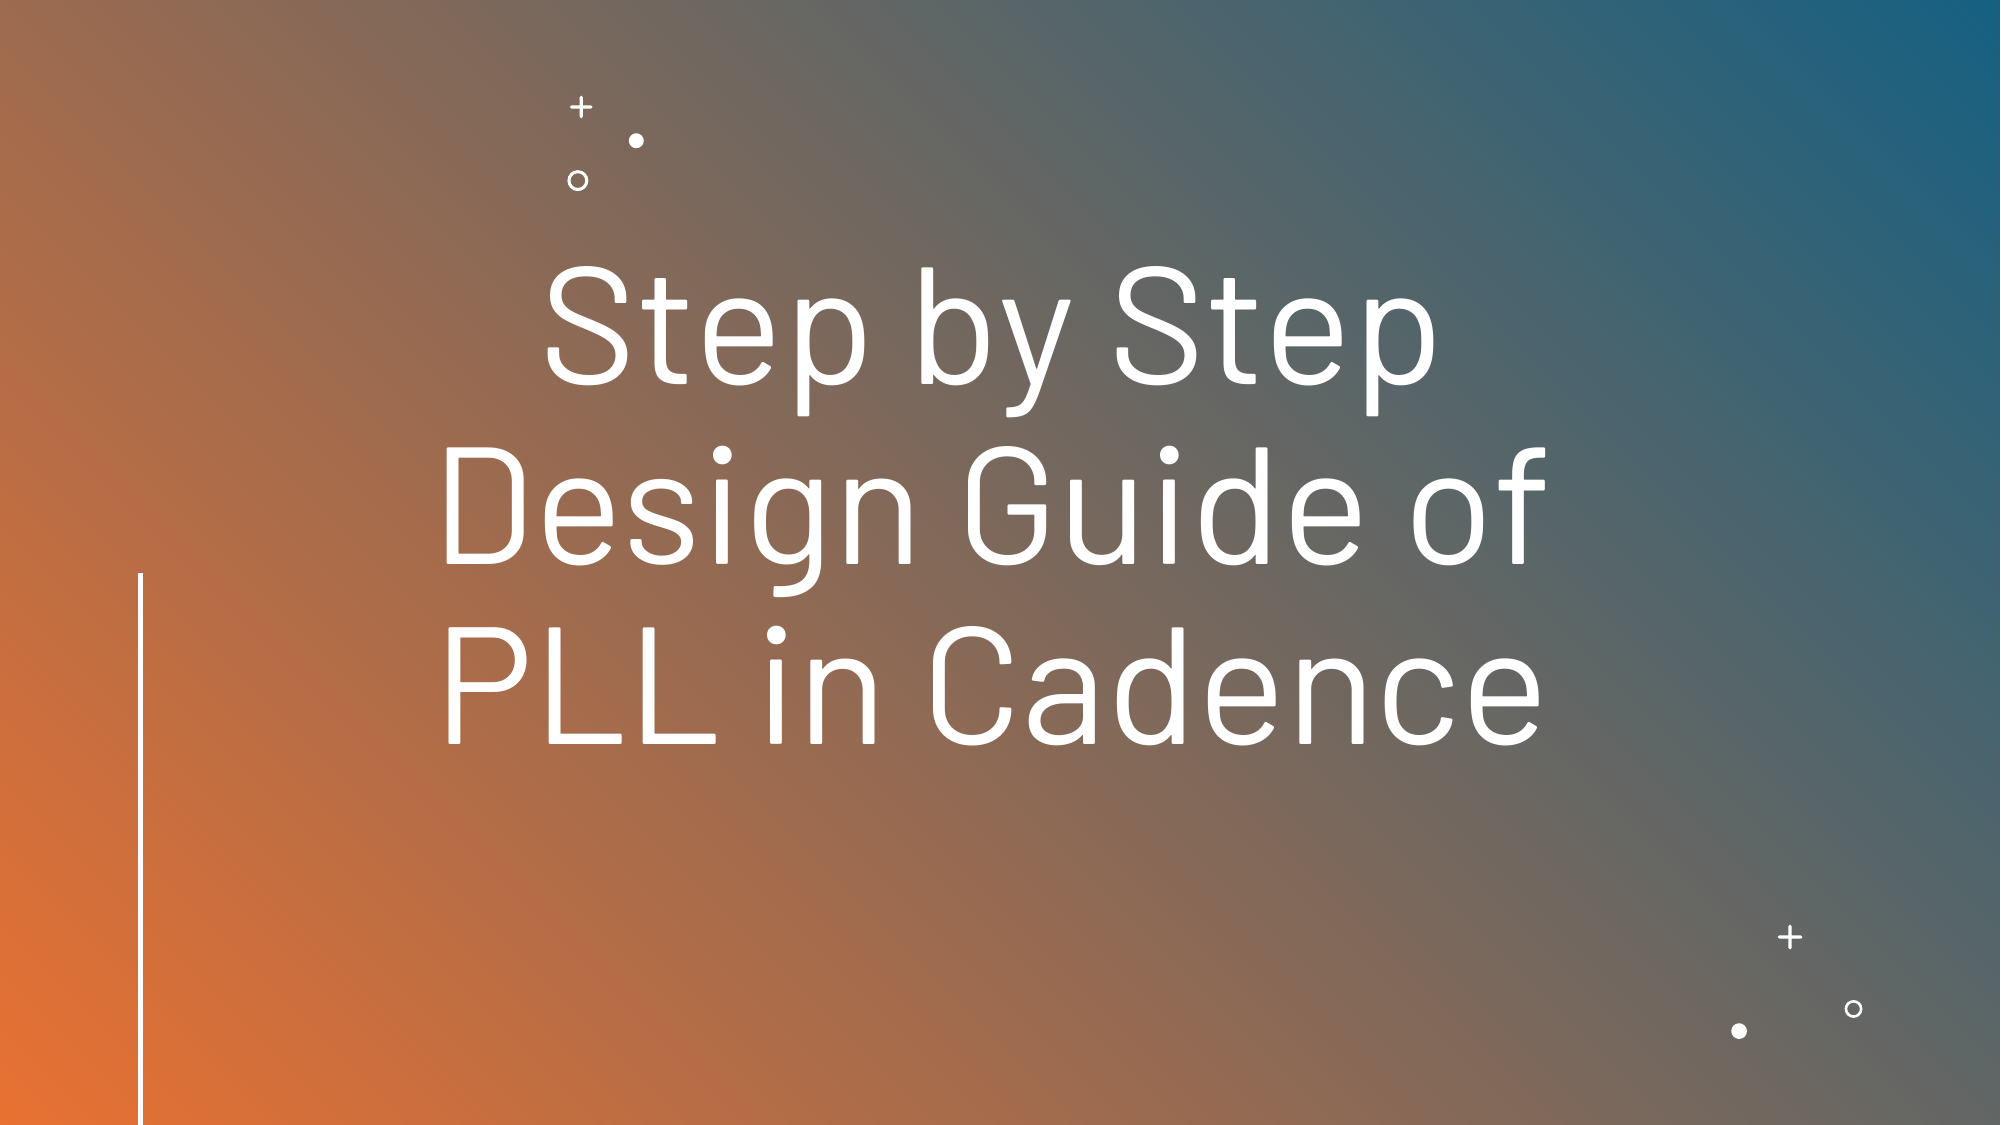

# Step by Step Design Guide of PLL in Cadence